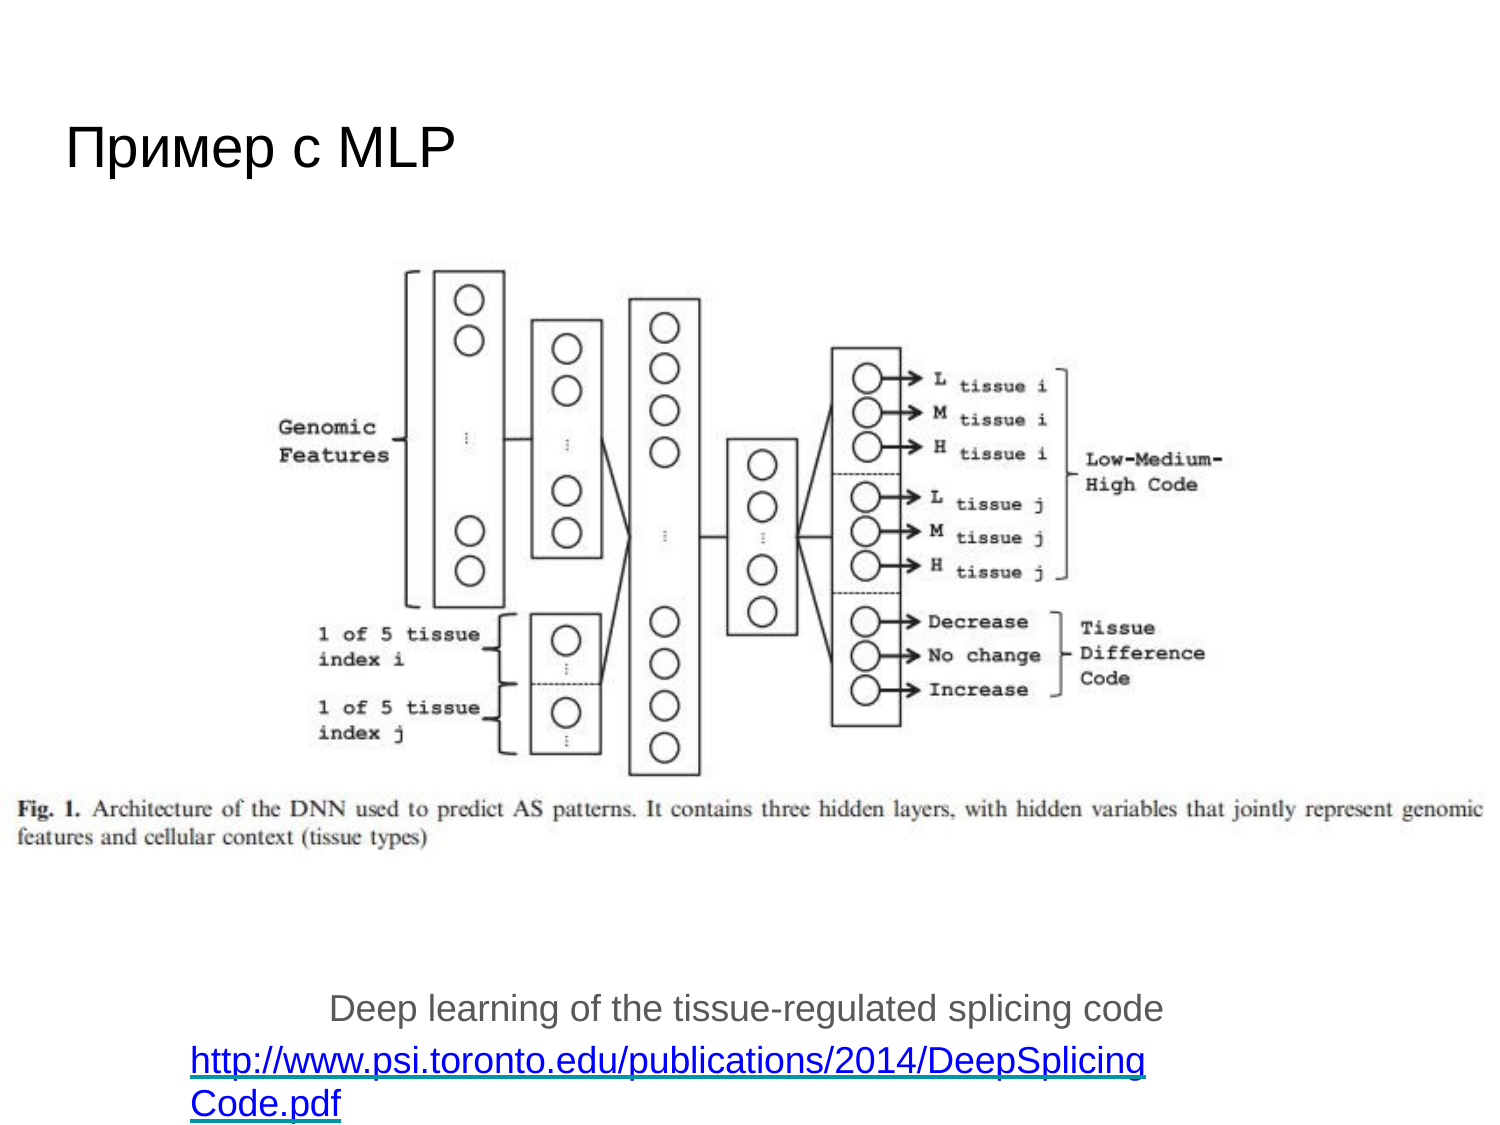

# Пример с MLP

Deep learning of the tissue-regulated splicing code  http://www.psi.toronto.edu/publications/2014/DeepSplicingCode.pdf